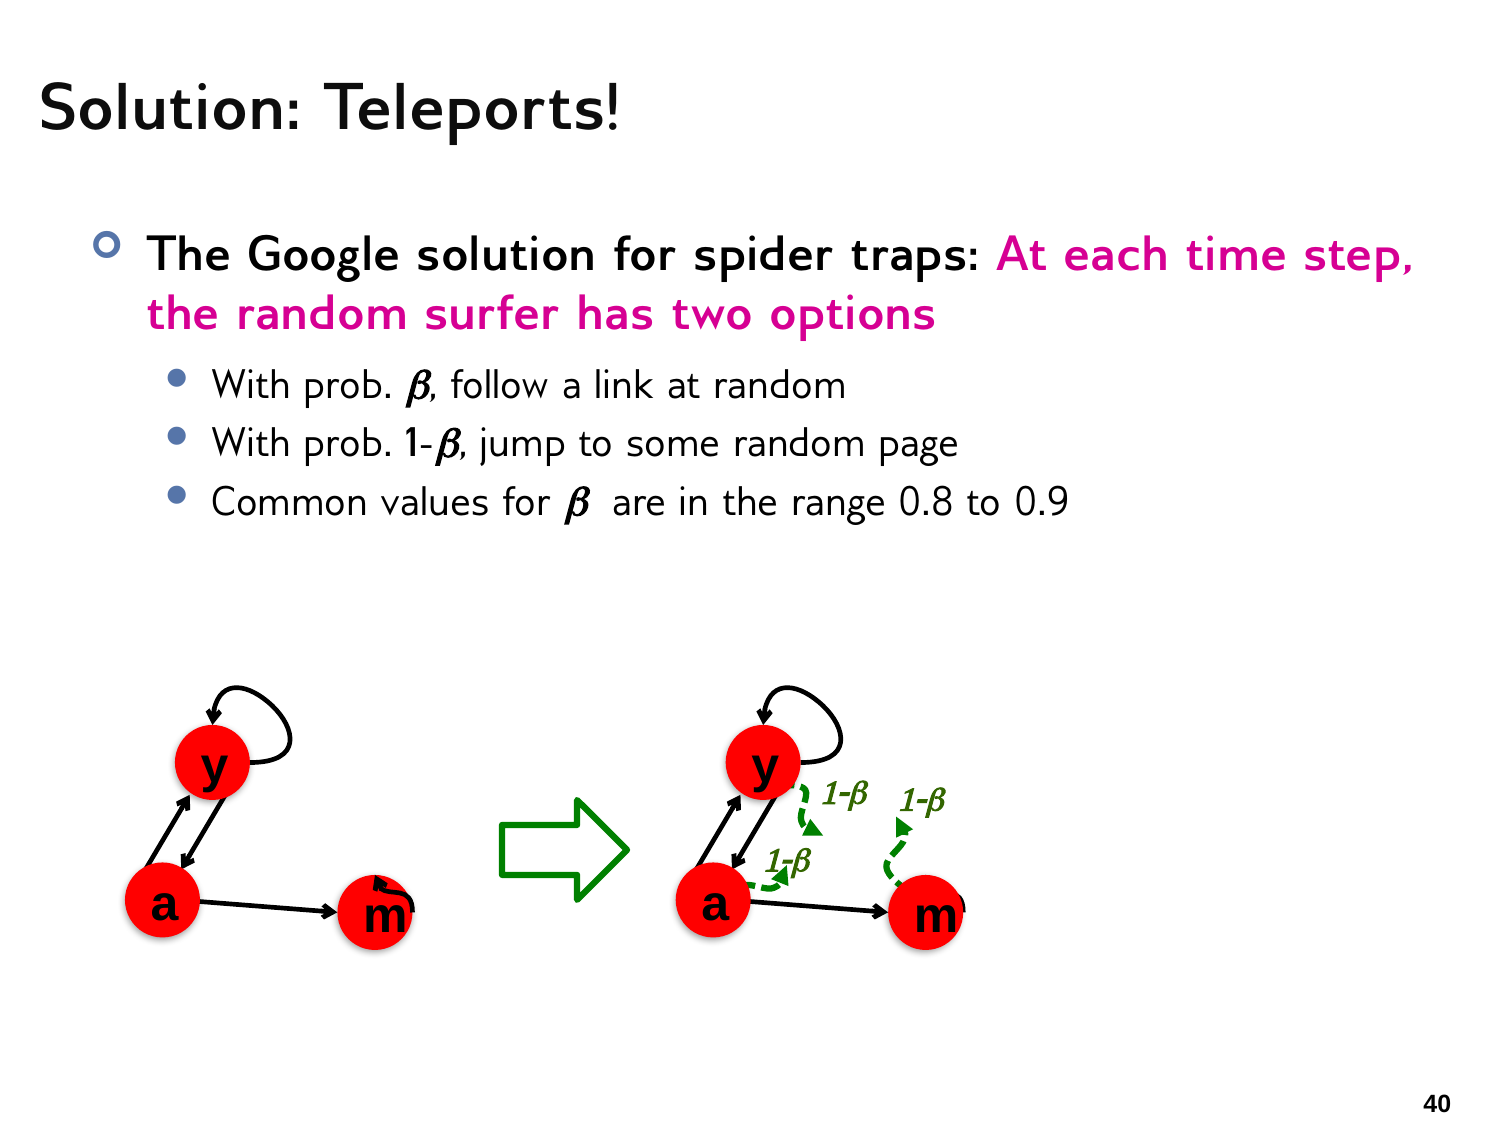

# Solution: Teleports!
The Google solution for spider traps: At each time step, the random surfer has two options
With prob. β, follow a link at random
With prob. 1-β, jump to some random page
Common values for β  are in the range 0.8 to 0.9
y
a
m
y
a
m
1−β
1−β

1−β

40